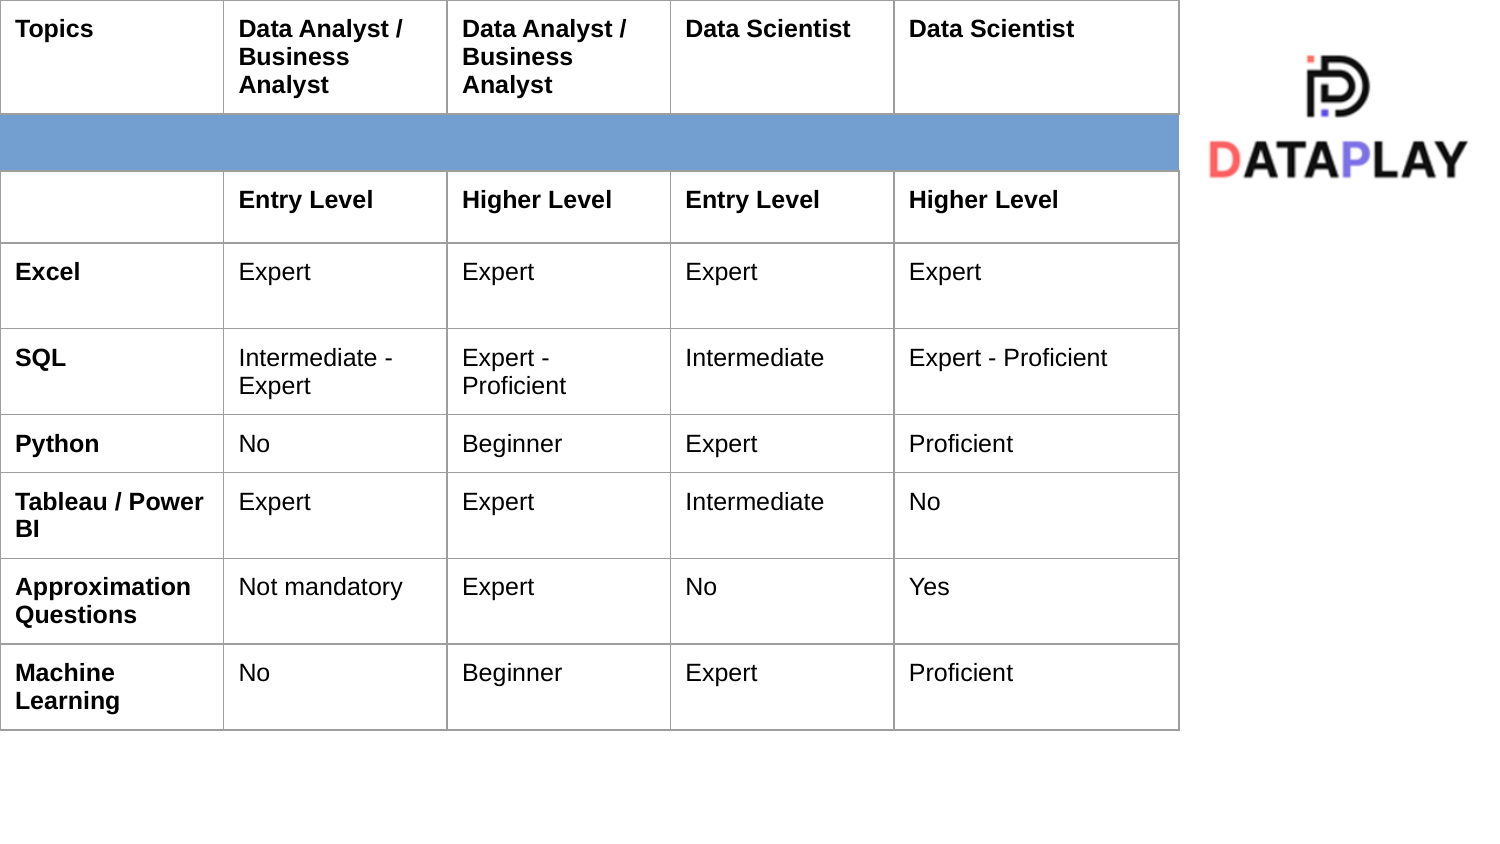

| Topics | Data Analyst / Business Analyst | Data Analyst / Business Analyst | Data Scientist | Data Scientist |
| --- | --- | --- | --- | --- |
|  |  |  |  |  |
|  | Entry Level | Higher Level | Entry Level | Higher Level |
| Excel | Expert | Expert | Expert | Expert |
| SQL | Intermediate - Expert | Expert - Proficient | Intermediate | Expert - Proficient |
| Python | No | Beginner | Expert | Proficient |
| Tableau / Power BI | Expert | Expert | Intermediate | No |
| Approximation Questions | Not mandatory | Expert | No | Yes |
| Machine Learning | No | Beginner | Expert | Proficient |
| Deep Learning | No | No | Depends on role | Depends on role |